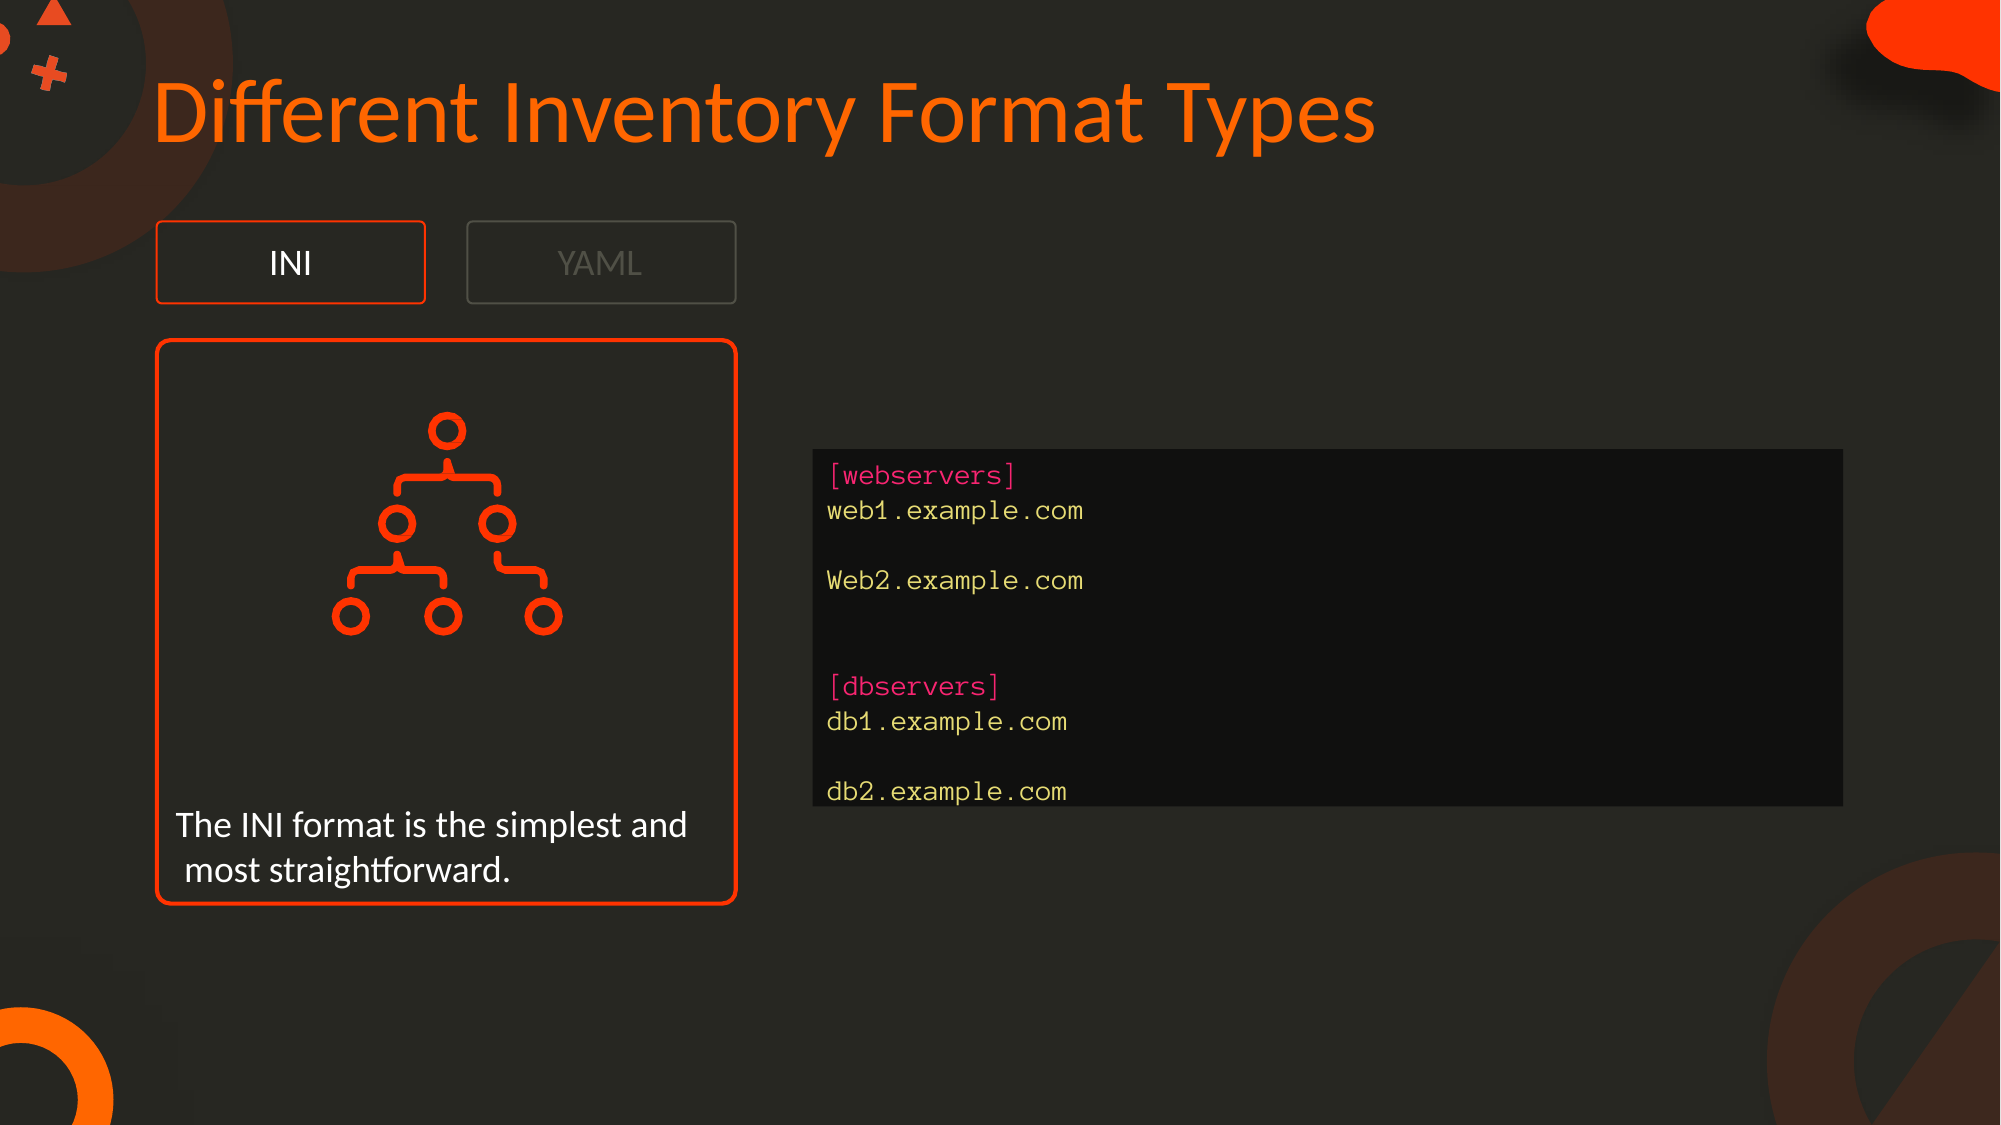

# Different Inventory Format Types

INI
YAML

[webservers]  web1.example.com  Web2.example.com

[dbservers]  db1.example.com  db2.example.com
The INI format is the simplest and  most straightforward.